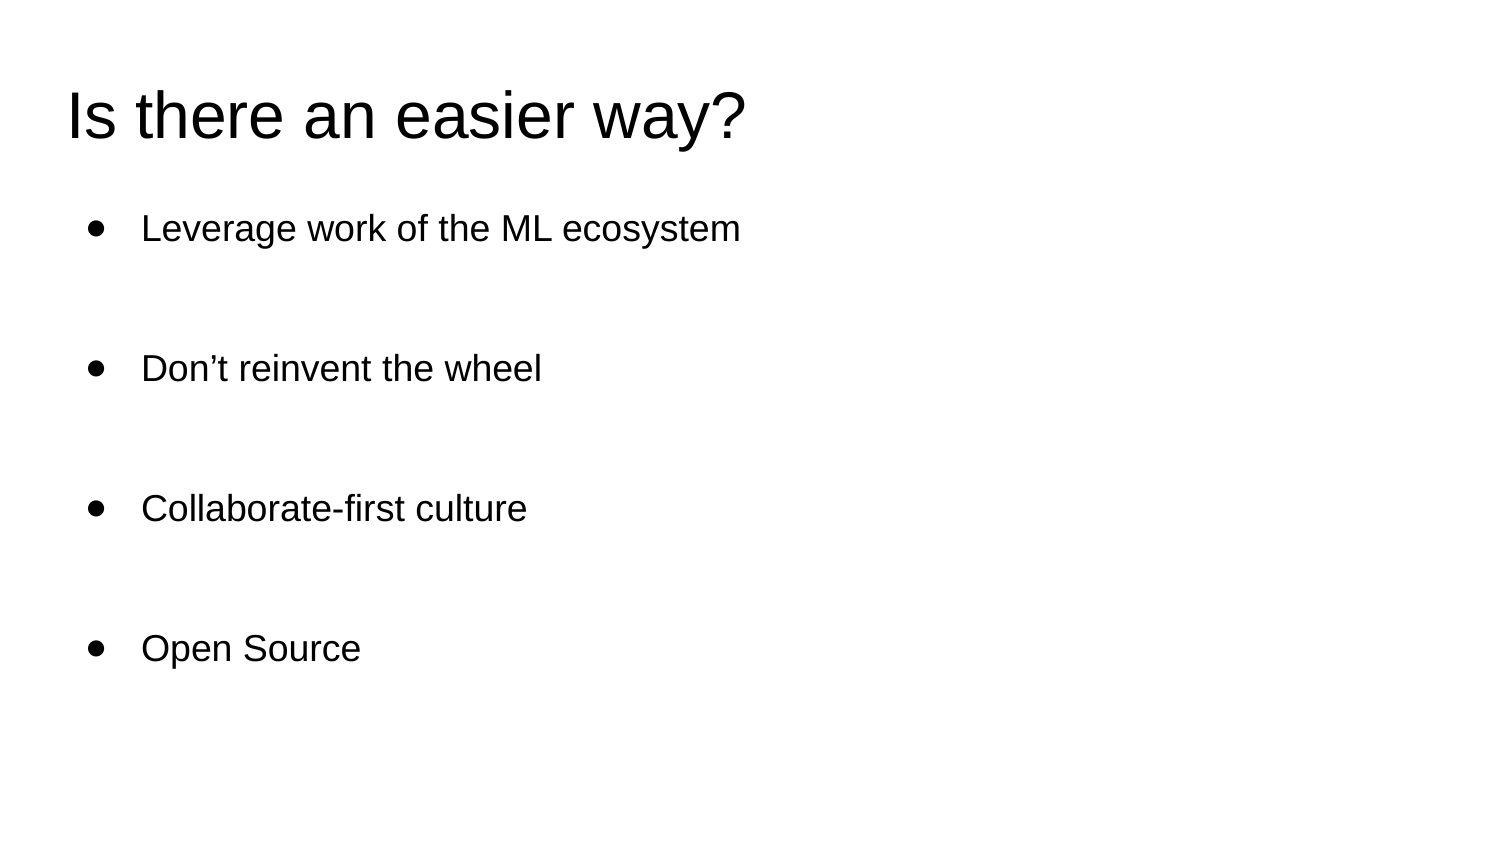

# Is there an easier way?
Leverage work of the ML ecosystem

Don’t reinvent the wheel

Collaborate-first culture

Open Source